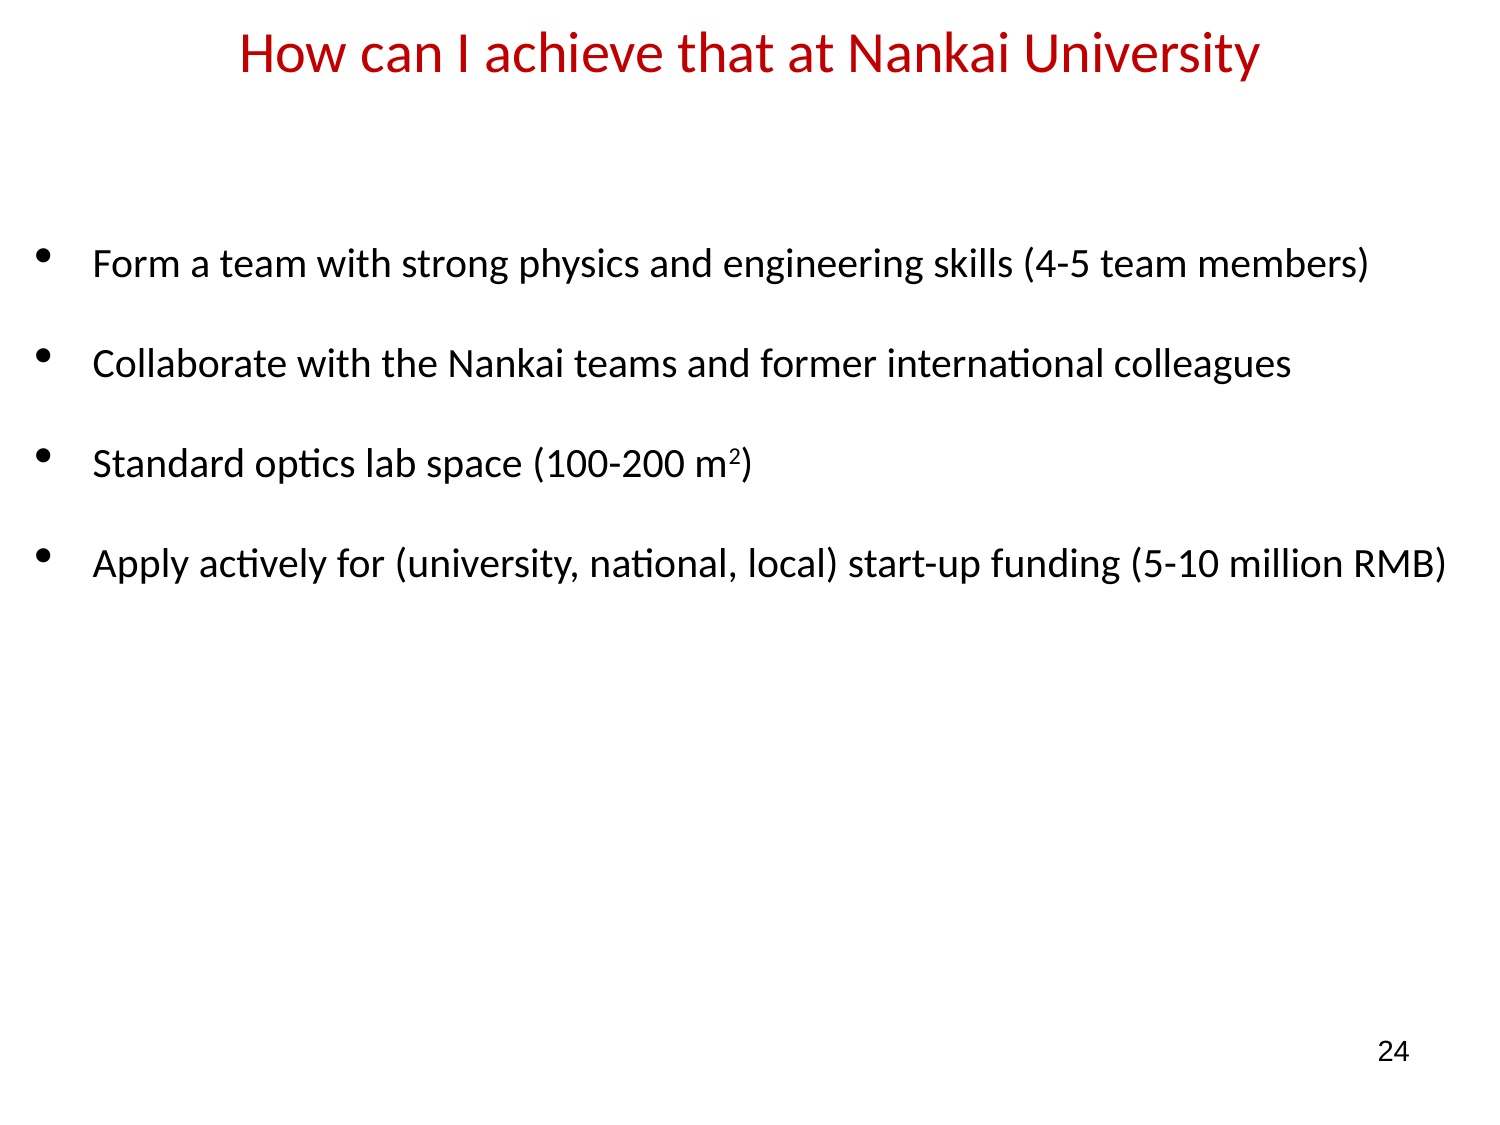

How can I achieve that at Nankai University

Form a team with strong physics and engineering skills (4-5 team members)
Collaborate with the Nankai teams and former international colleagues
Standard optics lab space (100-200 m2)
Apply actively for (university, national, local) start-up funding (5-10 million RMB)
24